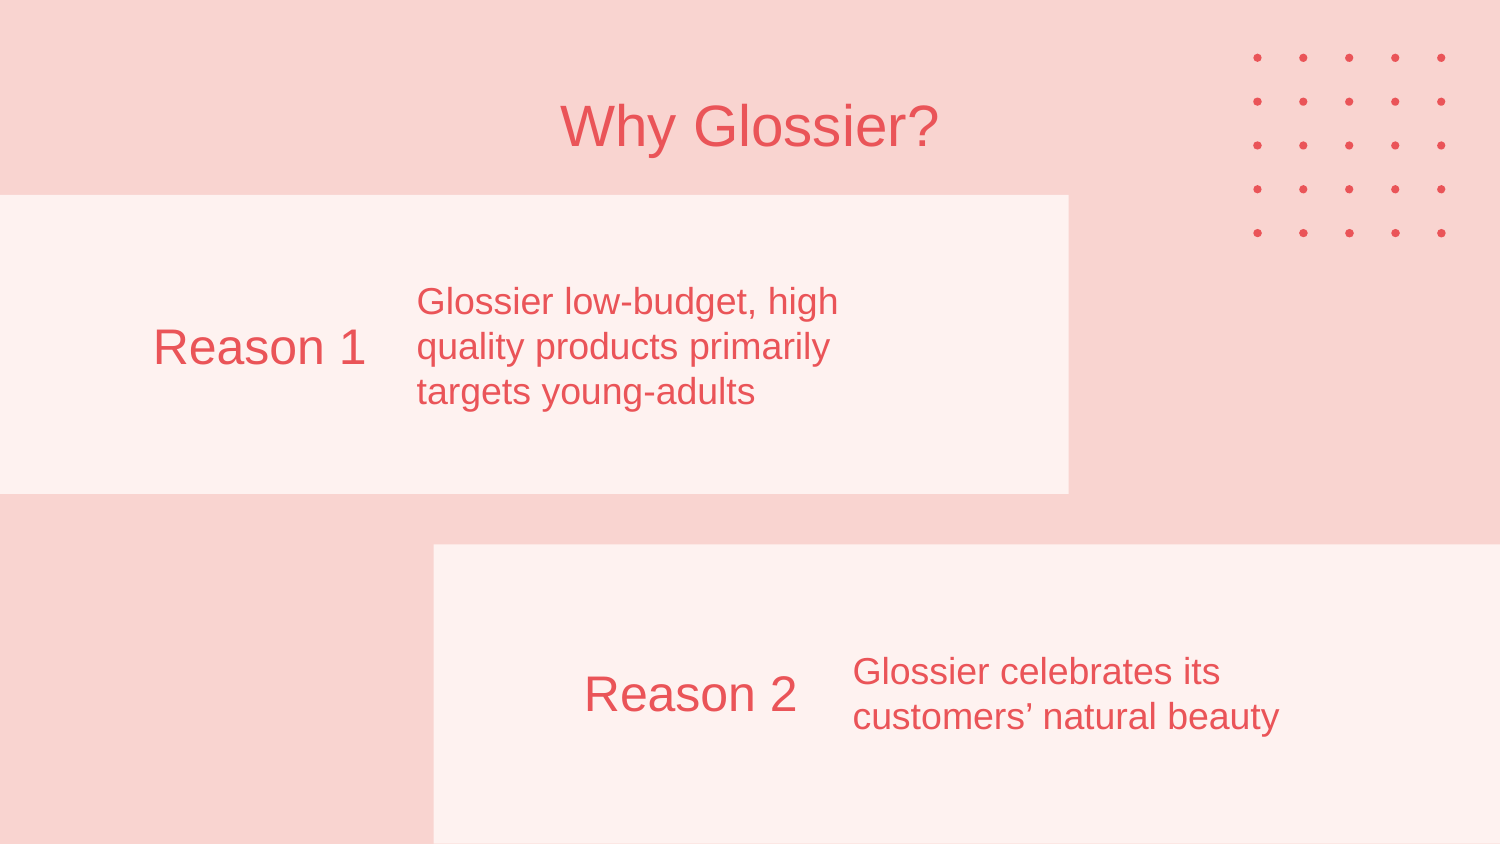

# Why Glossier?
Reason 1
Glossier low-budget, high quality products primarily targets young-adults
Reason 2
Glossier celebrates its customers’ natural beauty